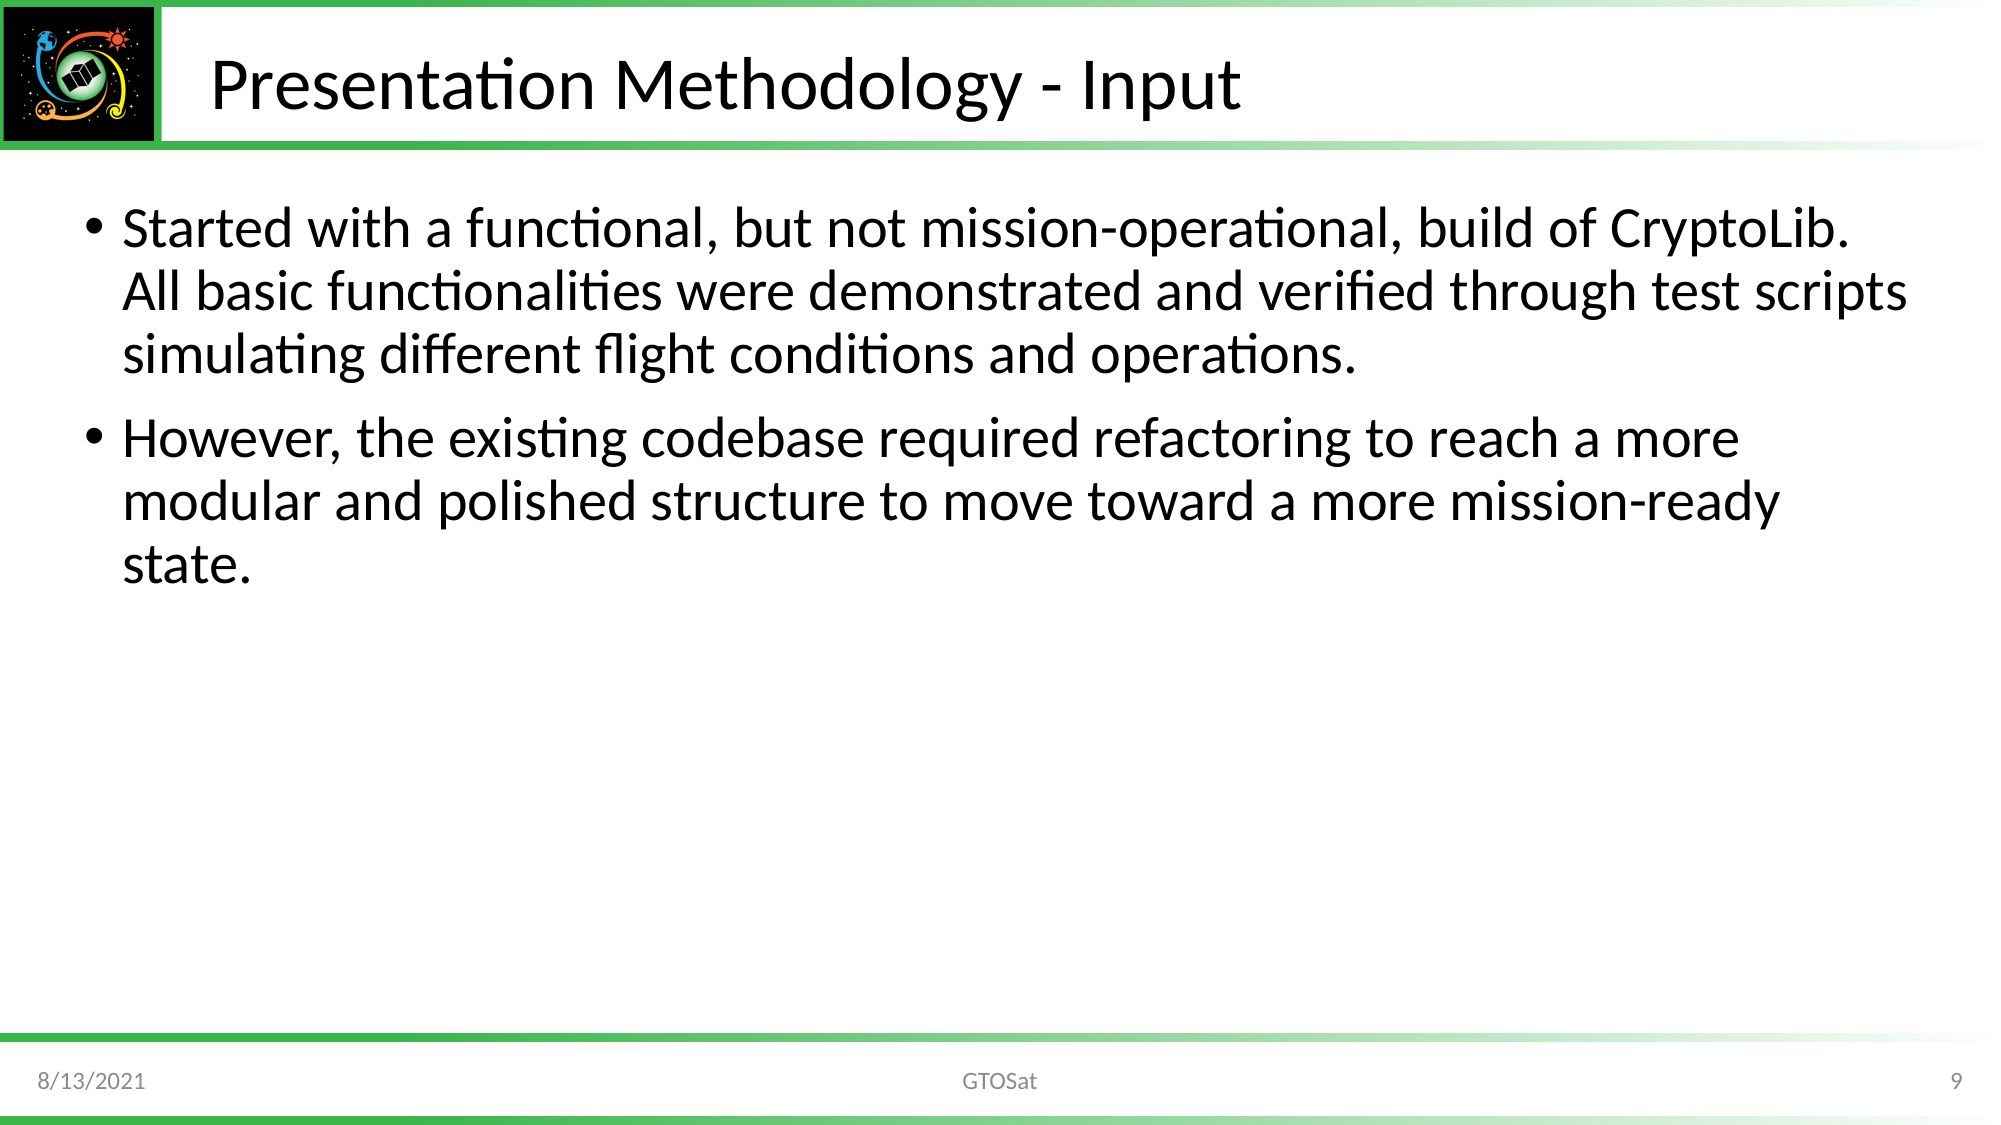

# Presentation Methodology - Input
Started with a functional, but not mission-operational, build of CryptoLib. All basic functionalities were demonstrated and verified through test scripts simulating different flight conditions and operations.
However, the existing codebase required refactoring to reach a more modular and polished structure to move toward a more mission-ready state.
8/13/2021
9
GTOSat